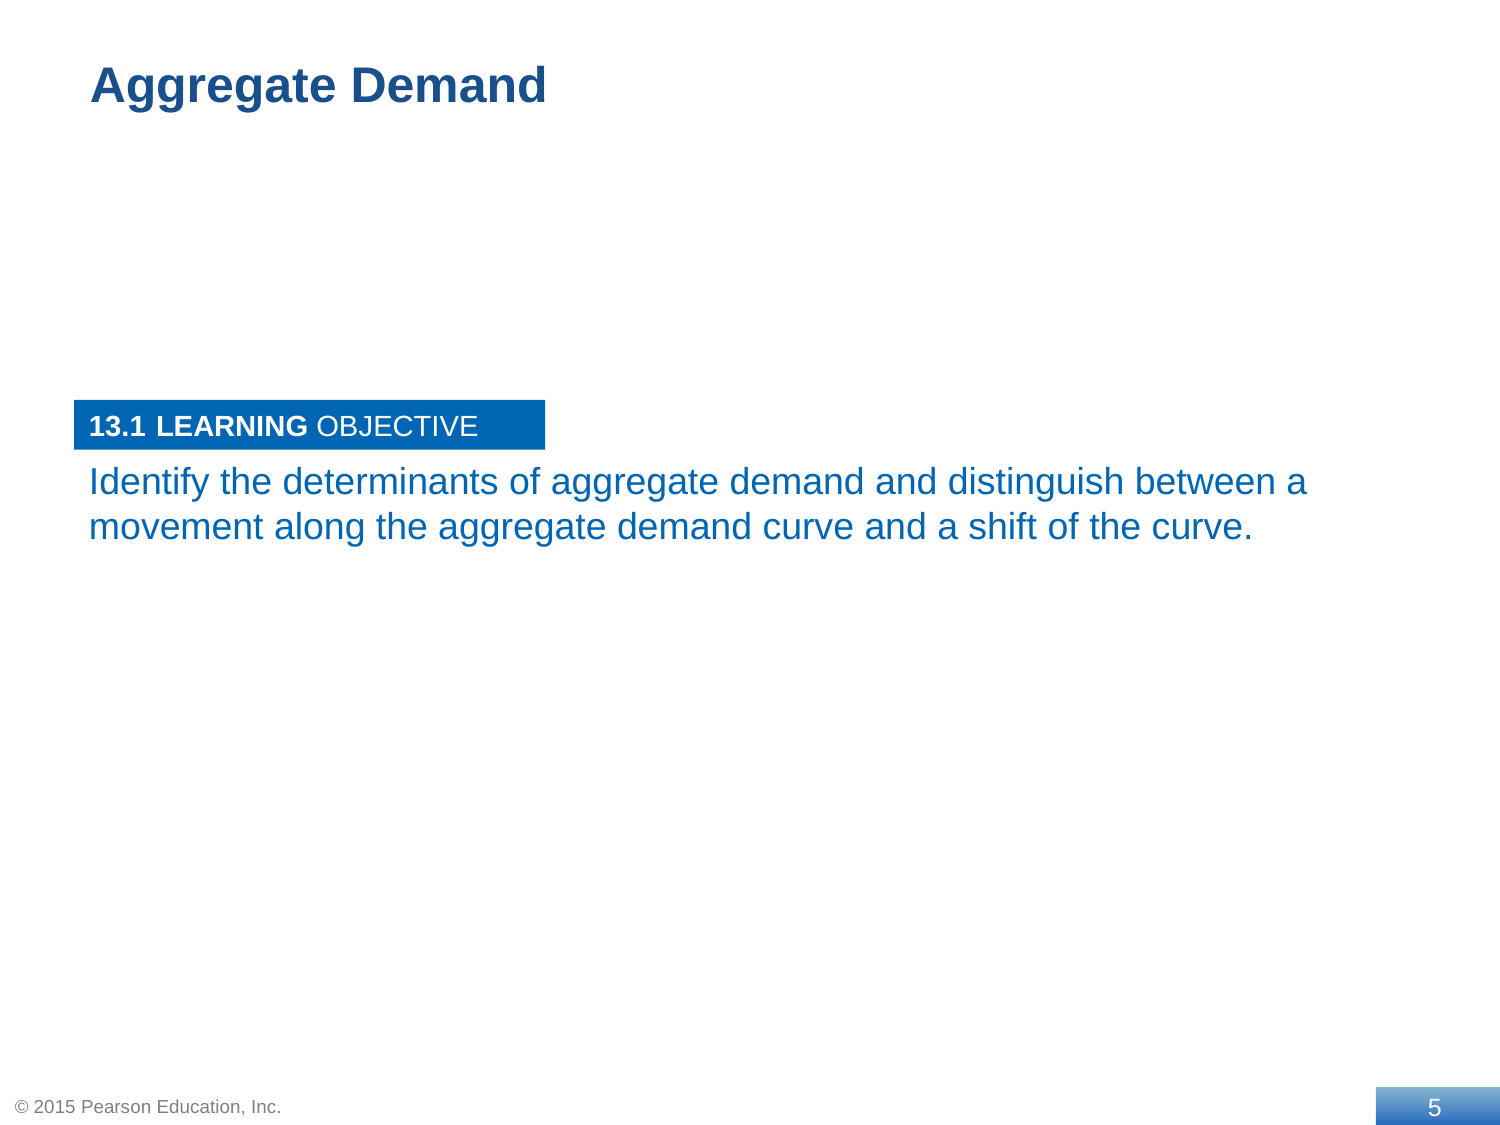

# Aggregate Demand
13.1
Identify the determinants of aggregate demand and distinguish between a movement along the aggregate demand curve and a shift of the curve.